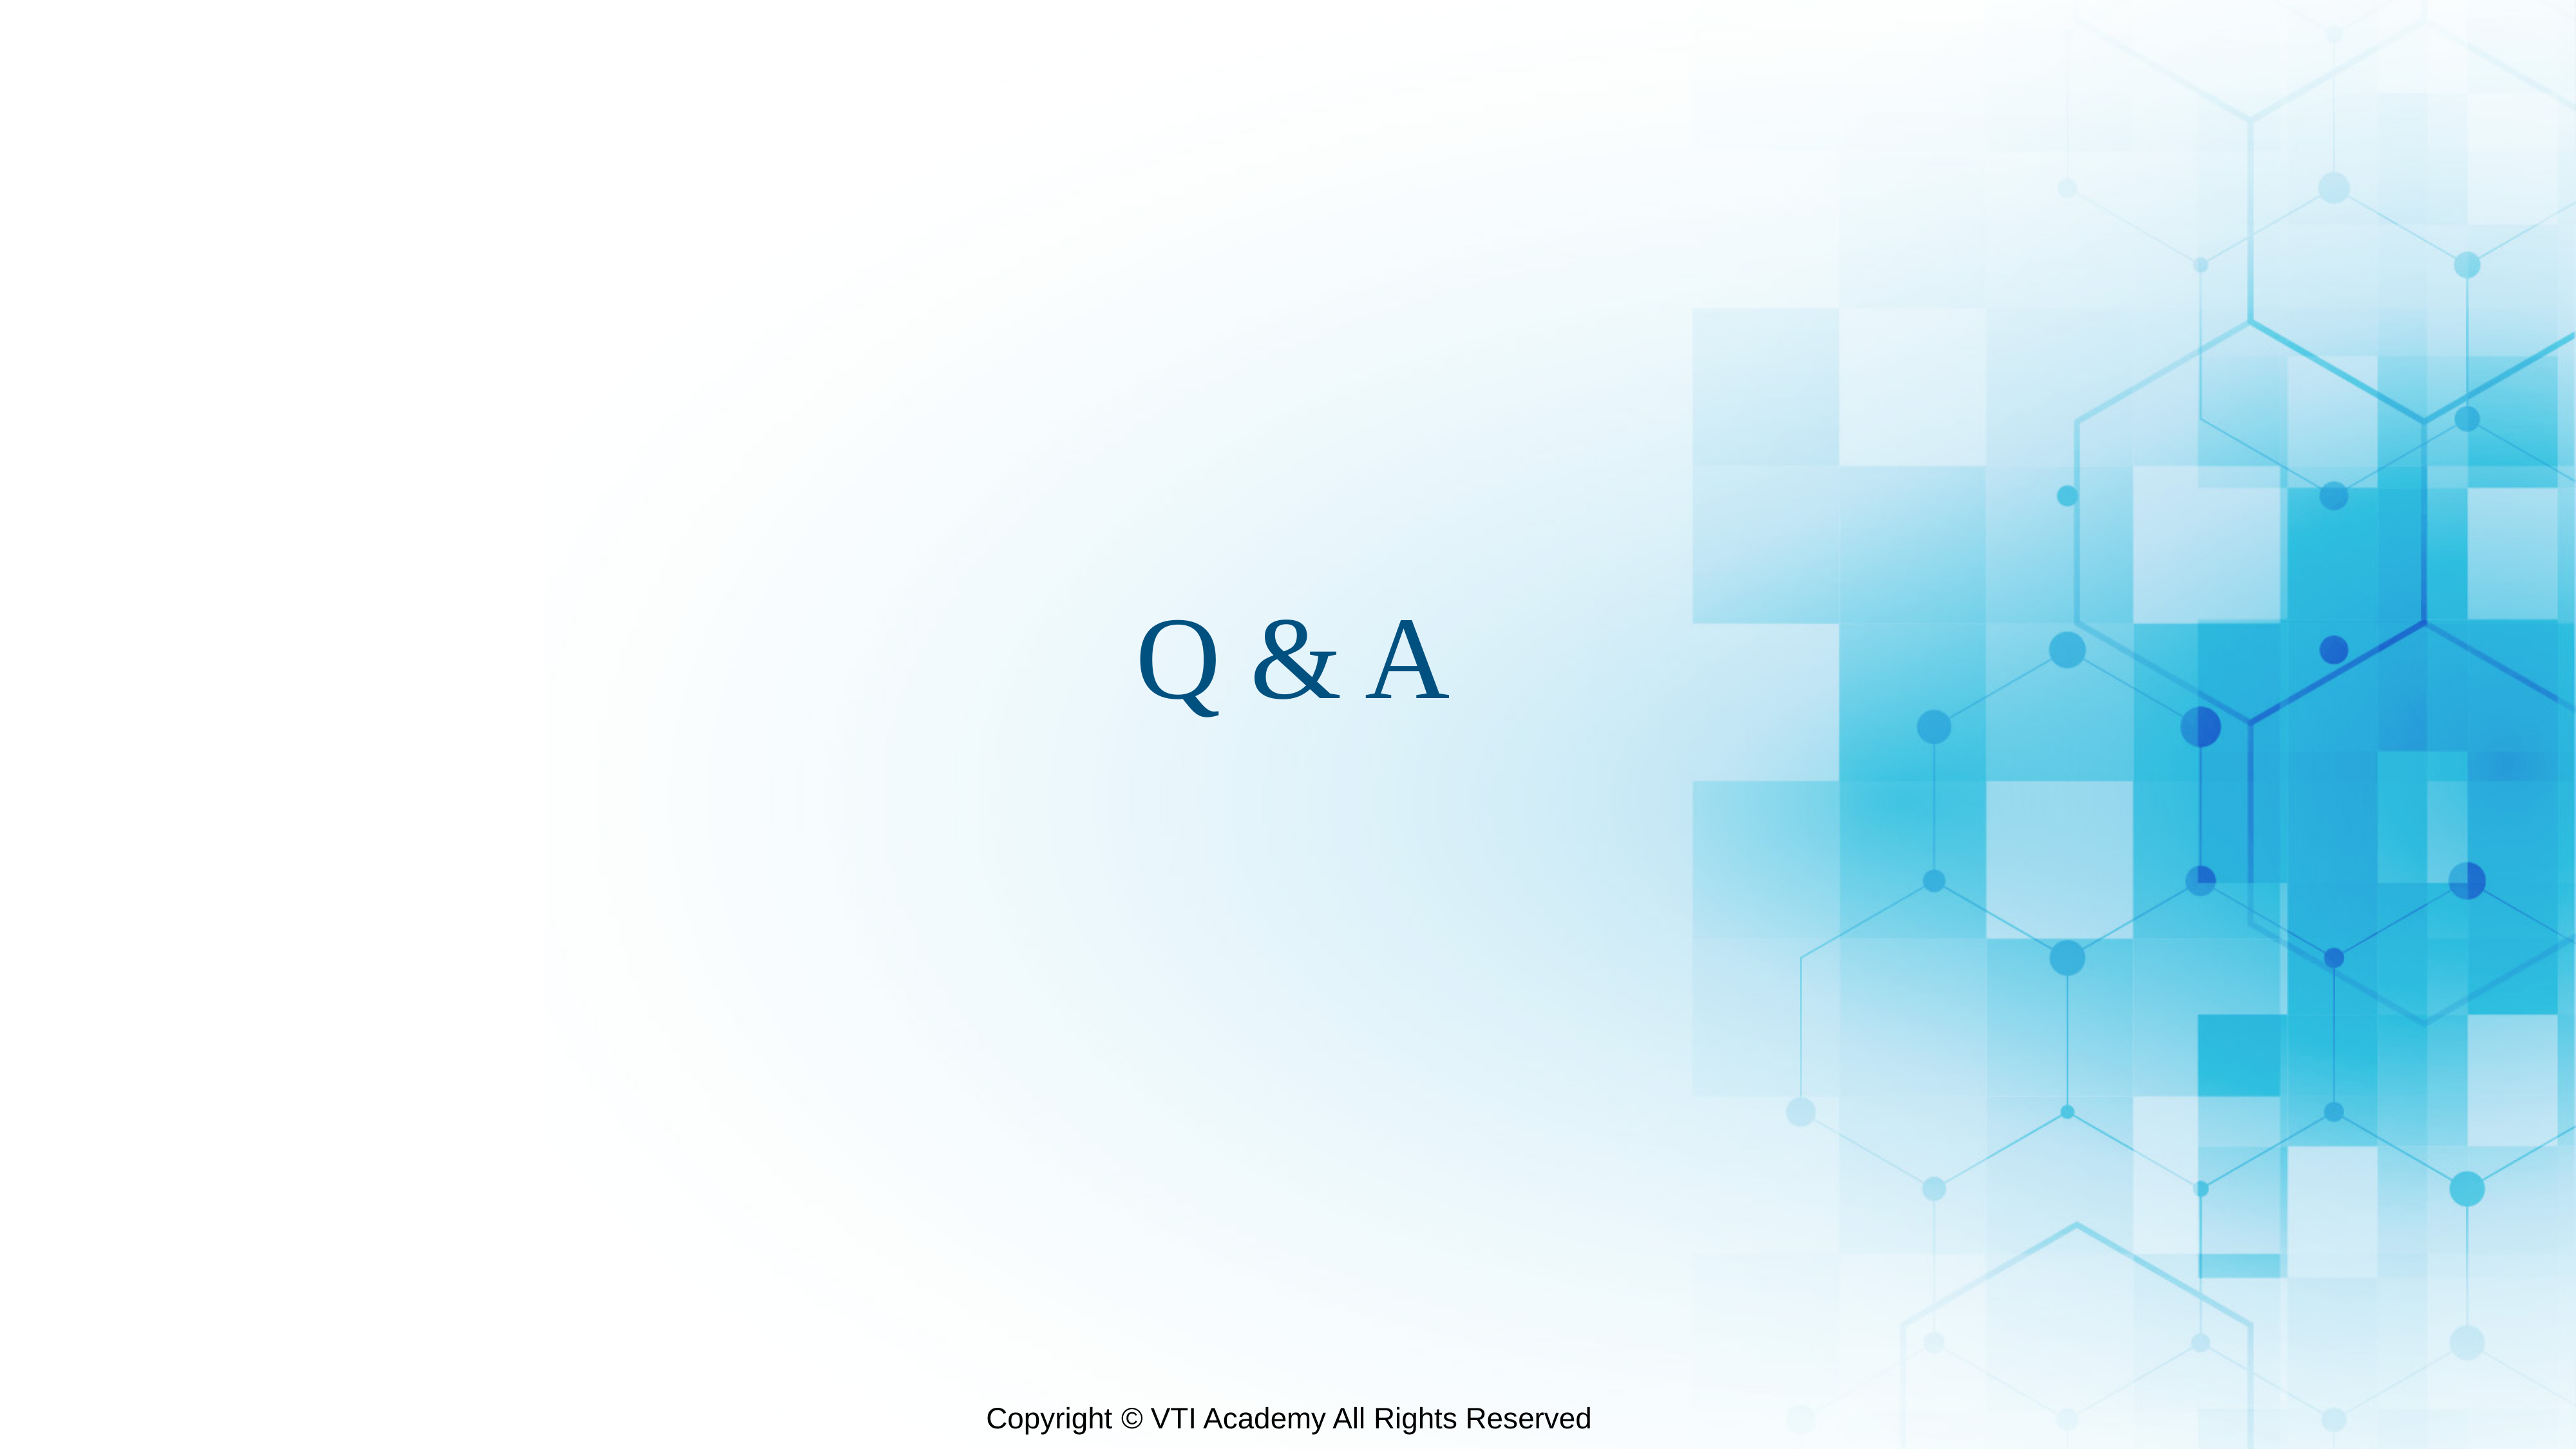

Q & A
Copyright © VTI Academy All Rights Reserved